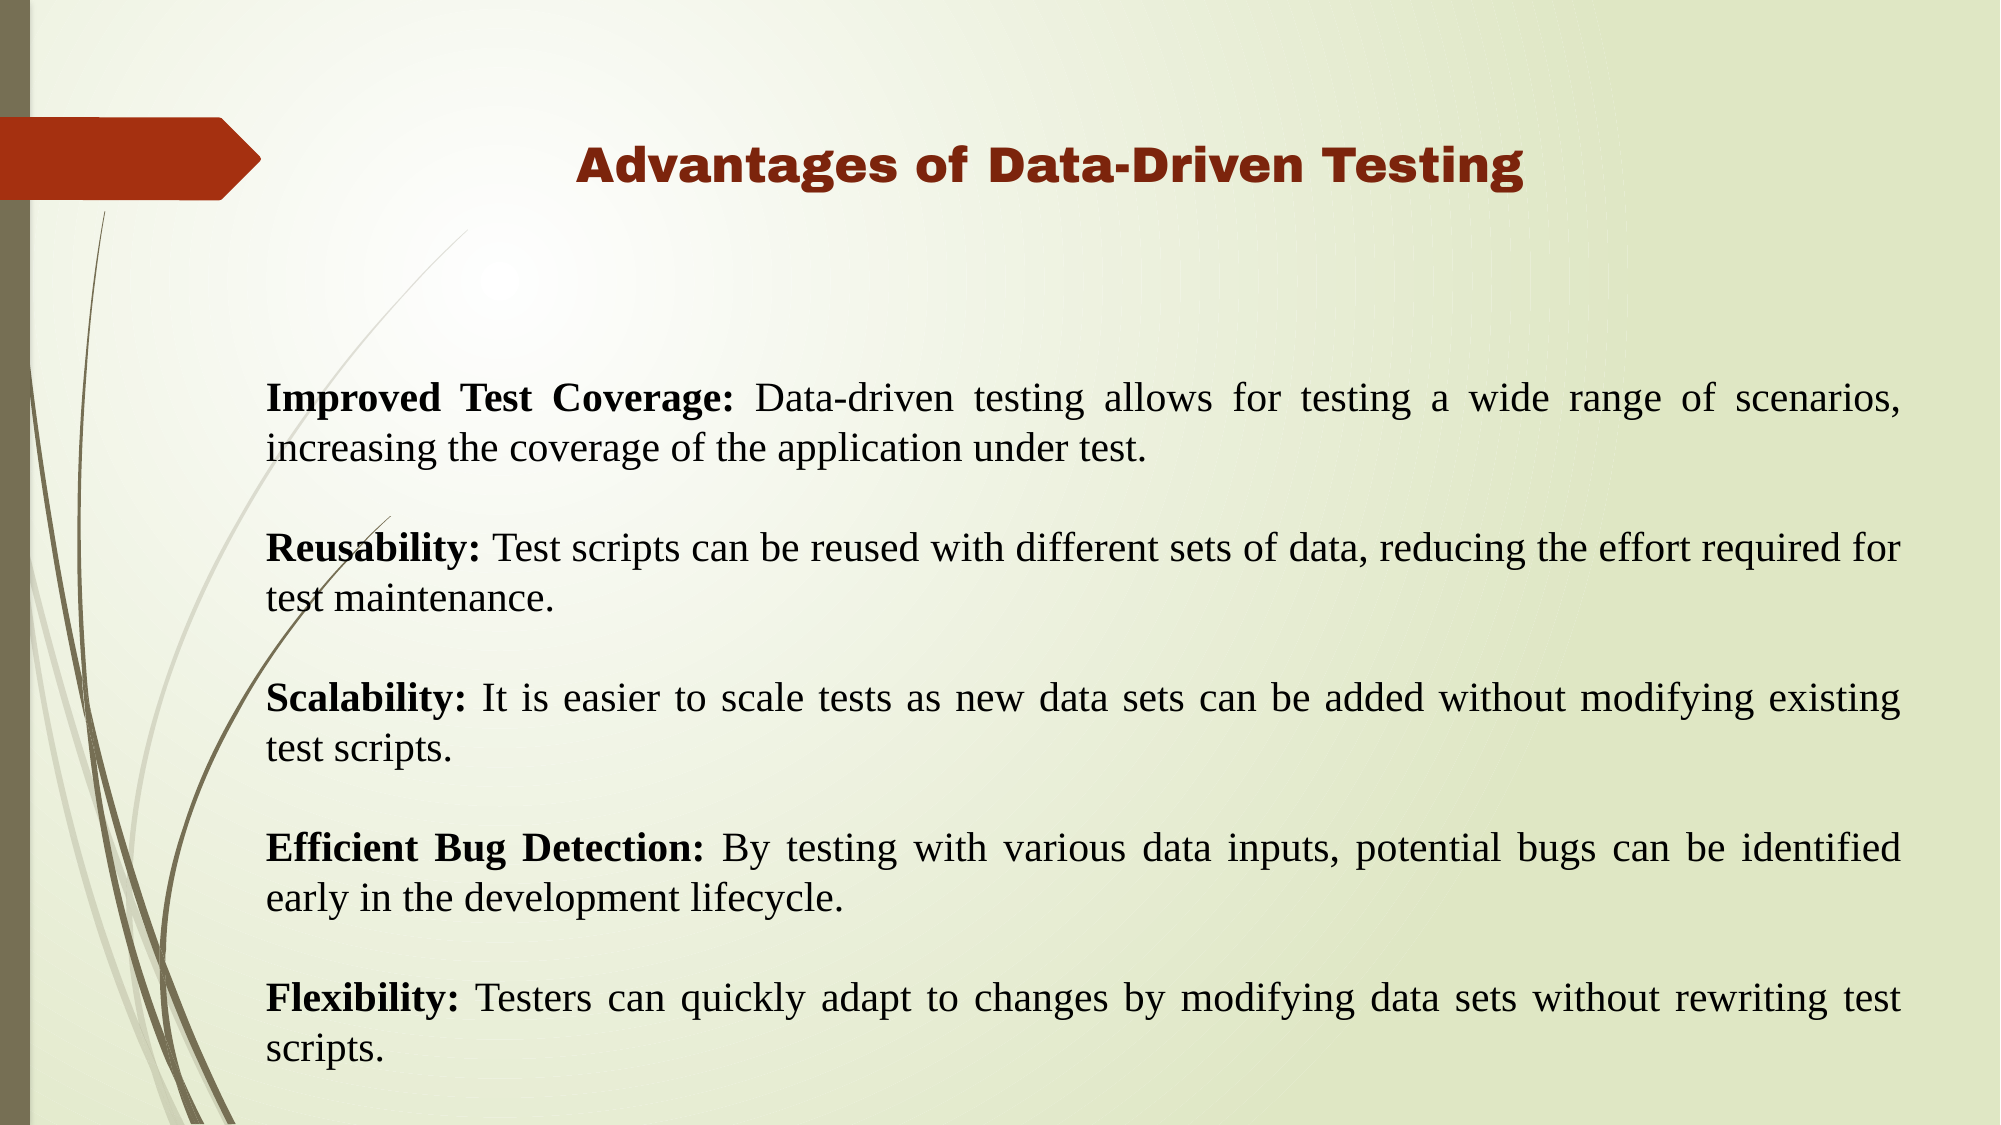

Advantages of Data-Driven Testing

Improved Test Coverage: Data-driven testing allows for testing a wide range of scenarios, increasing the coverage of the application under test.

Reusability: Test scripts can be reused with different sets of data, reducing the effort required for test maintenance.

Scalability: It is easier to scale tests as new data sets can be added without modifying existing test scripts.

Efficient Bug Detection: By testing with various data inputs, potential bugs can be identified early in the development lifecycle.

Flexibility: Testers can quickly adapt to changes by modifying data sets without rewriting test scripts.